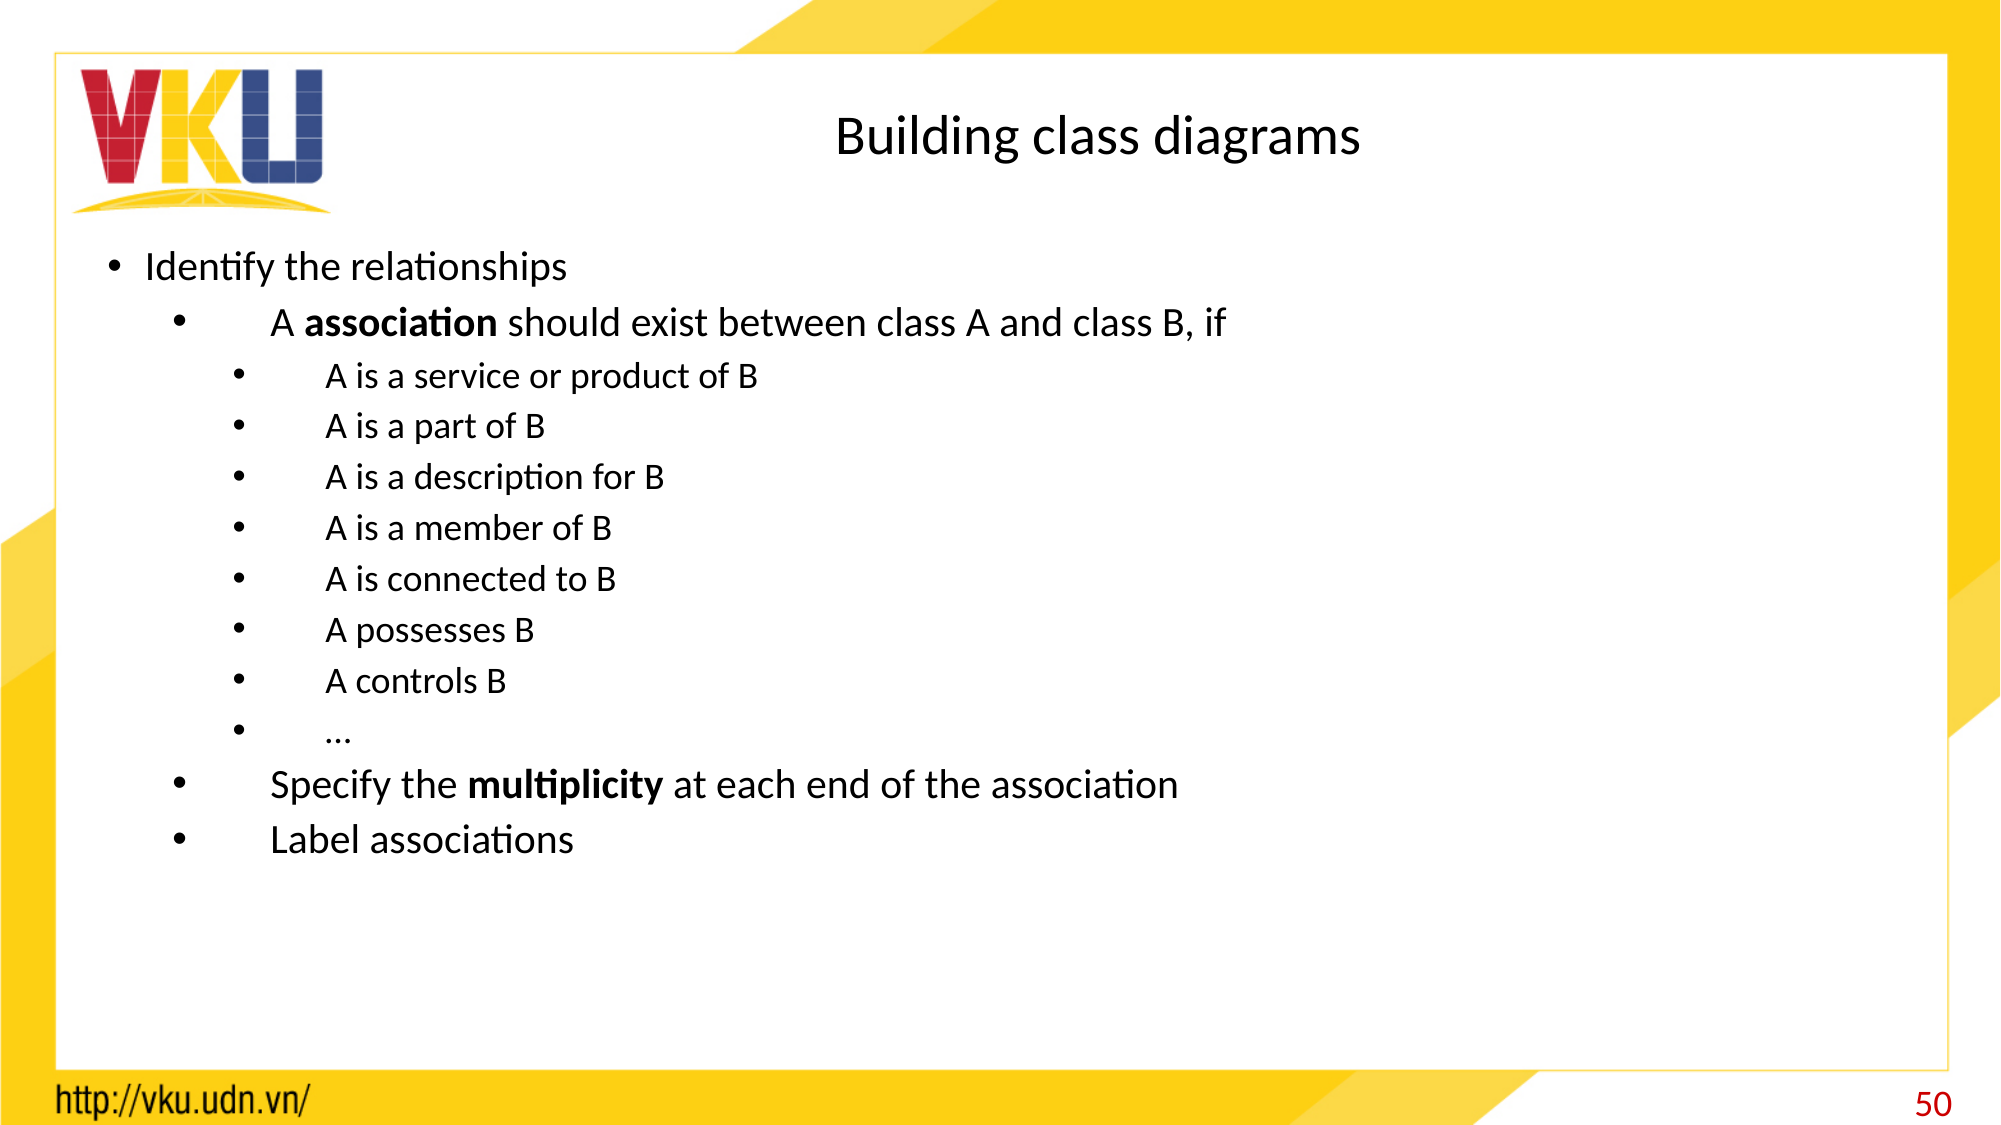

# Building class diagrams
Identify the relationships
A association should exist between class A and class B, if
A is a service or product of B
A is a part of B
A is a description for B
A is a member of B
A is connected to B
A possesses B
A controls B
…
Specify the multiplicity at each end of the association
Label associations
50